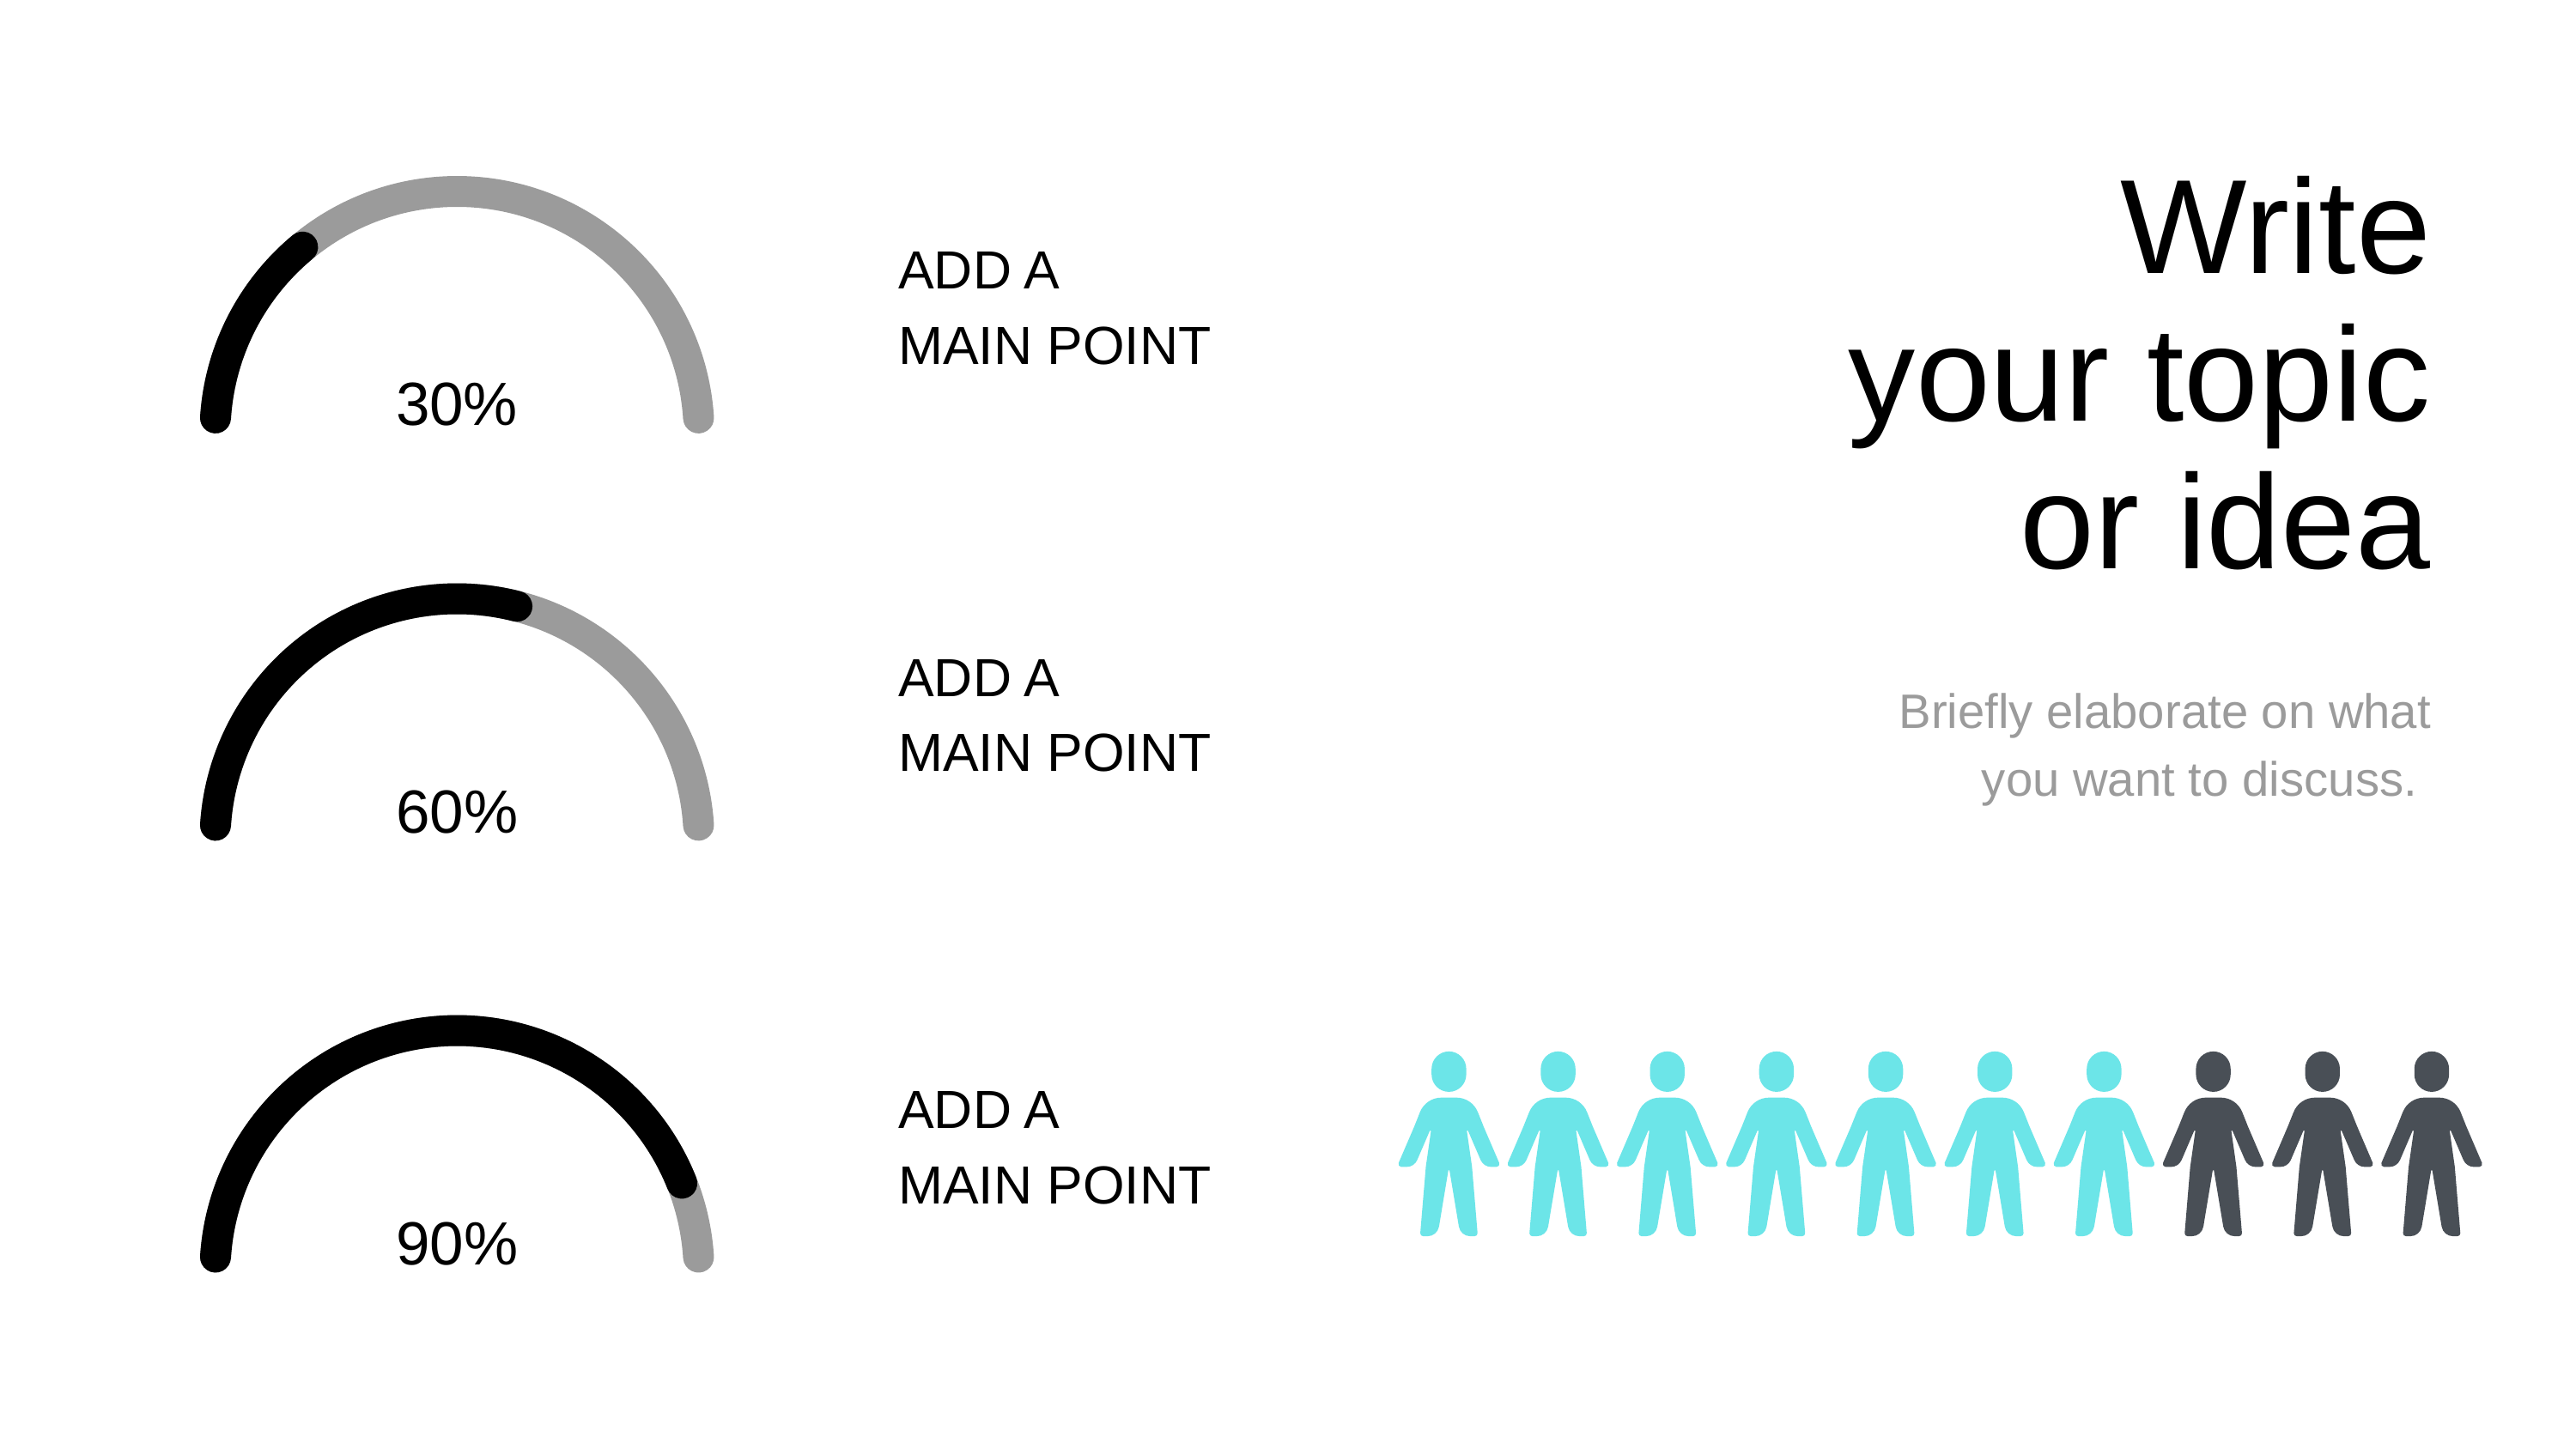

Write
your topic or idea

30%
ADD A
MAIN POINT

60%
ADD A
MAIN POINT
Briefly elaborate on what
you want to discuss.

90%

ADD A
MAIN POINT